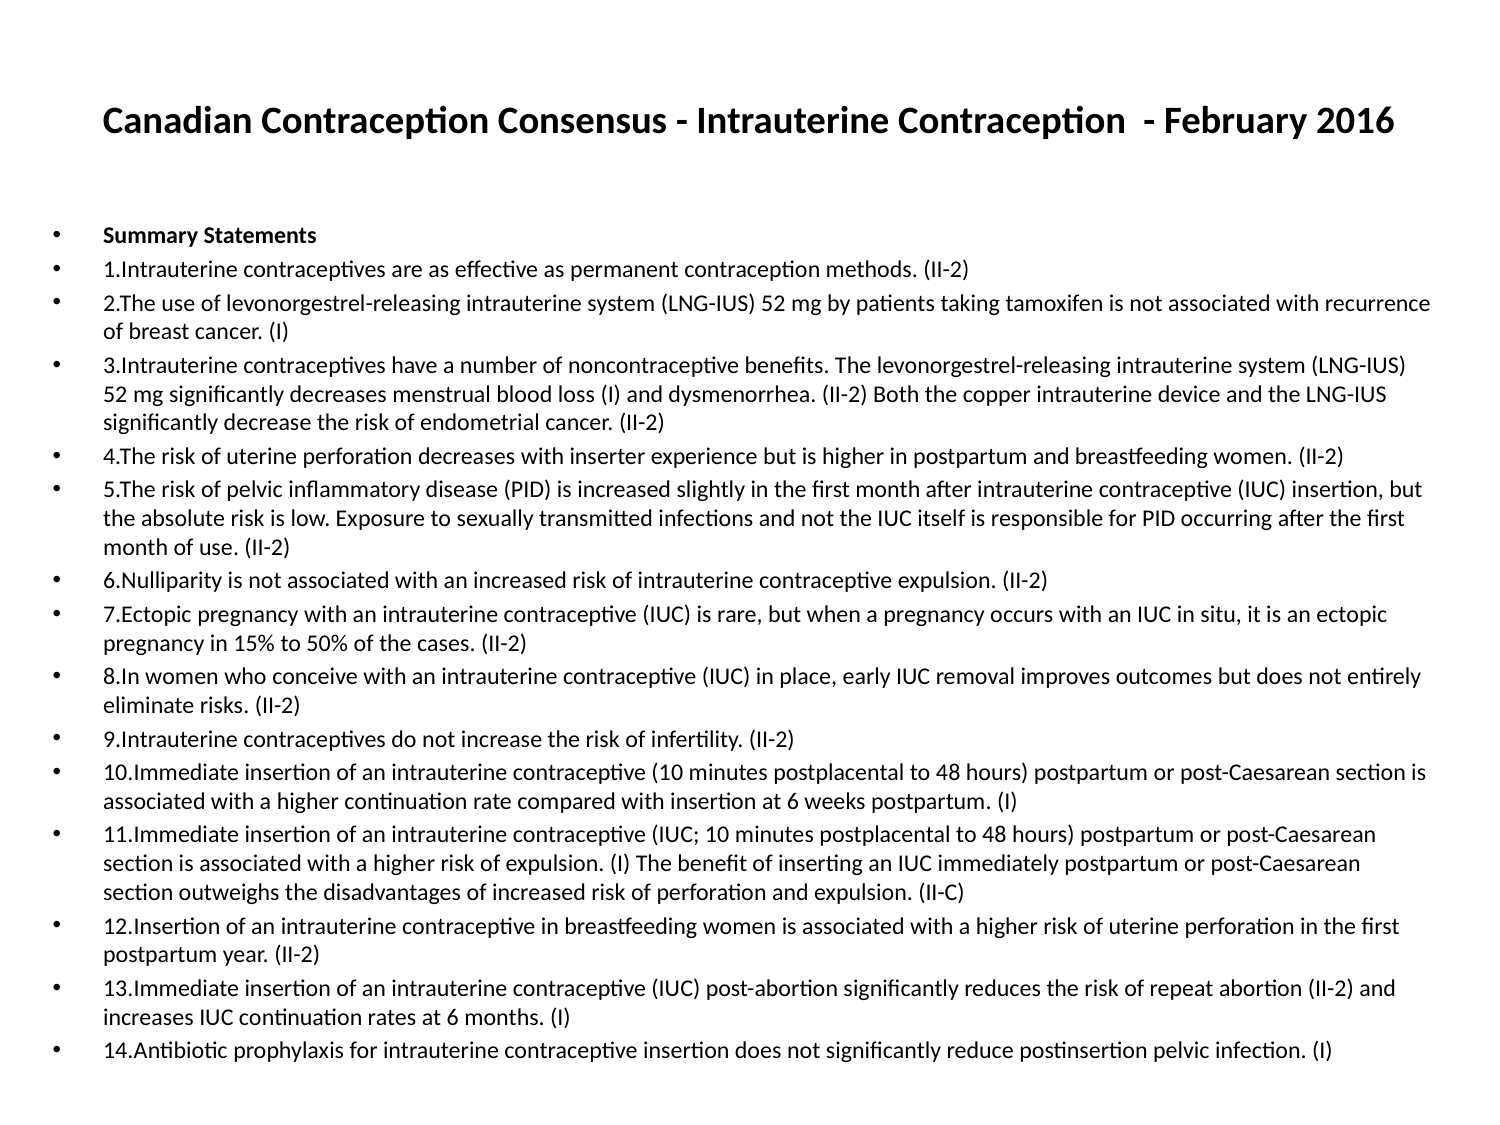

# Canadian Contraception Consensus - Intrauterine Contraception  - February 2016
Summary Statements
1.Intrauterine contraceptives are as effective as permanent contraception methods. (II-2)
2.The use of levonorgestrel-releasing intrauterine system (LNG-IUS) 52 mg by patients taking tamoxifen is not associated with recurrence of breast cancer. (I)
3.Intrauterine contraceptives have a number of noncontraceptive benefits. The levonorgestrel-releasing intrauterine system (LNG-IUS) 52 mg significantly decreases menstrual blood loss (I) and dysmenorrhea. (II-2) Both the copper intrauterine device and the LNG-IUS significantly decrease the risk of endometrial cancer. (II-2)
4.The risk of uterine perforation decreases with inserter experience but is higher in postpartum and breastfeeding women. (II-2)
5.The risk of pelvic inflammatory disease (PID) is increased slightly in the first month after intrauterine contraceptive (IUC) insertion, but the absolute risk is low. Exposure to sexually transmitted infections and not the IUC itself is responsible for PID occurring after the first month of use. (II-2)
6.Nulliparity is not associated with an increased risk of intrauterine contraceptive expulsion. (II-2)
7.Ectopic pregnancy with an intrauterine contraceptive (IUC) is rare, but when a pregnancy occurs with an IUC in situ, it is an ectopic pregnancy in 15% to 50% of the cases. (II-2)
8.In women who conceive with an intrauterine contraceptive (IUC) in place, early IUC removal improves outcomes but does not entirely eliminate risks. (II-2)
9.Intrauterine contraceptives do not increase the risk of infertility. (II-2)
10.Immediate insertion of an intrauterine contraceptive (10 minutes postplacental to 48 hours) postpartum or post-Caesarean section is associated with a higher continuation rate compared with insertion at 6 weeks postpartum. (I)
11.Immediate insertion of an intrauterine contraceptive (IUC; 10 minutes postplacental to 48 hours) postpartum or post-Caesarean section is associated with a higher risk of expulsion. (I) The benefit of inserting an IUC immediately postpartum or post-Caesarean section outweighs the disadvantages of increased risk of perforation and expulsion. (II-C)
12.Insertion of an intrauterine contraceptive in breastfeeding women is associated with a higher risk of uterine perforation in the first postpartum year. (II-2)
13.Immediate insertion of an intrauterine contraceptive (IUC) post-abortion significantly reduces the risk of repeat abortion (II-2) and increases IUC continuation rates at 6 months. (I)
14.Antibiotic prophylaxis for intrauterine contraceptive insertion does not significantly reduce postinsertion pelvic infection. (I)